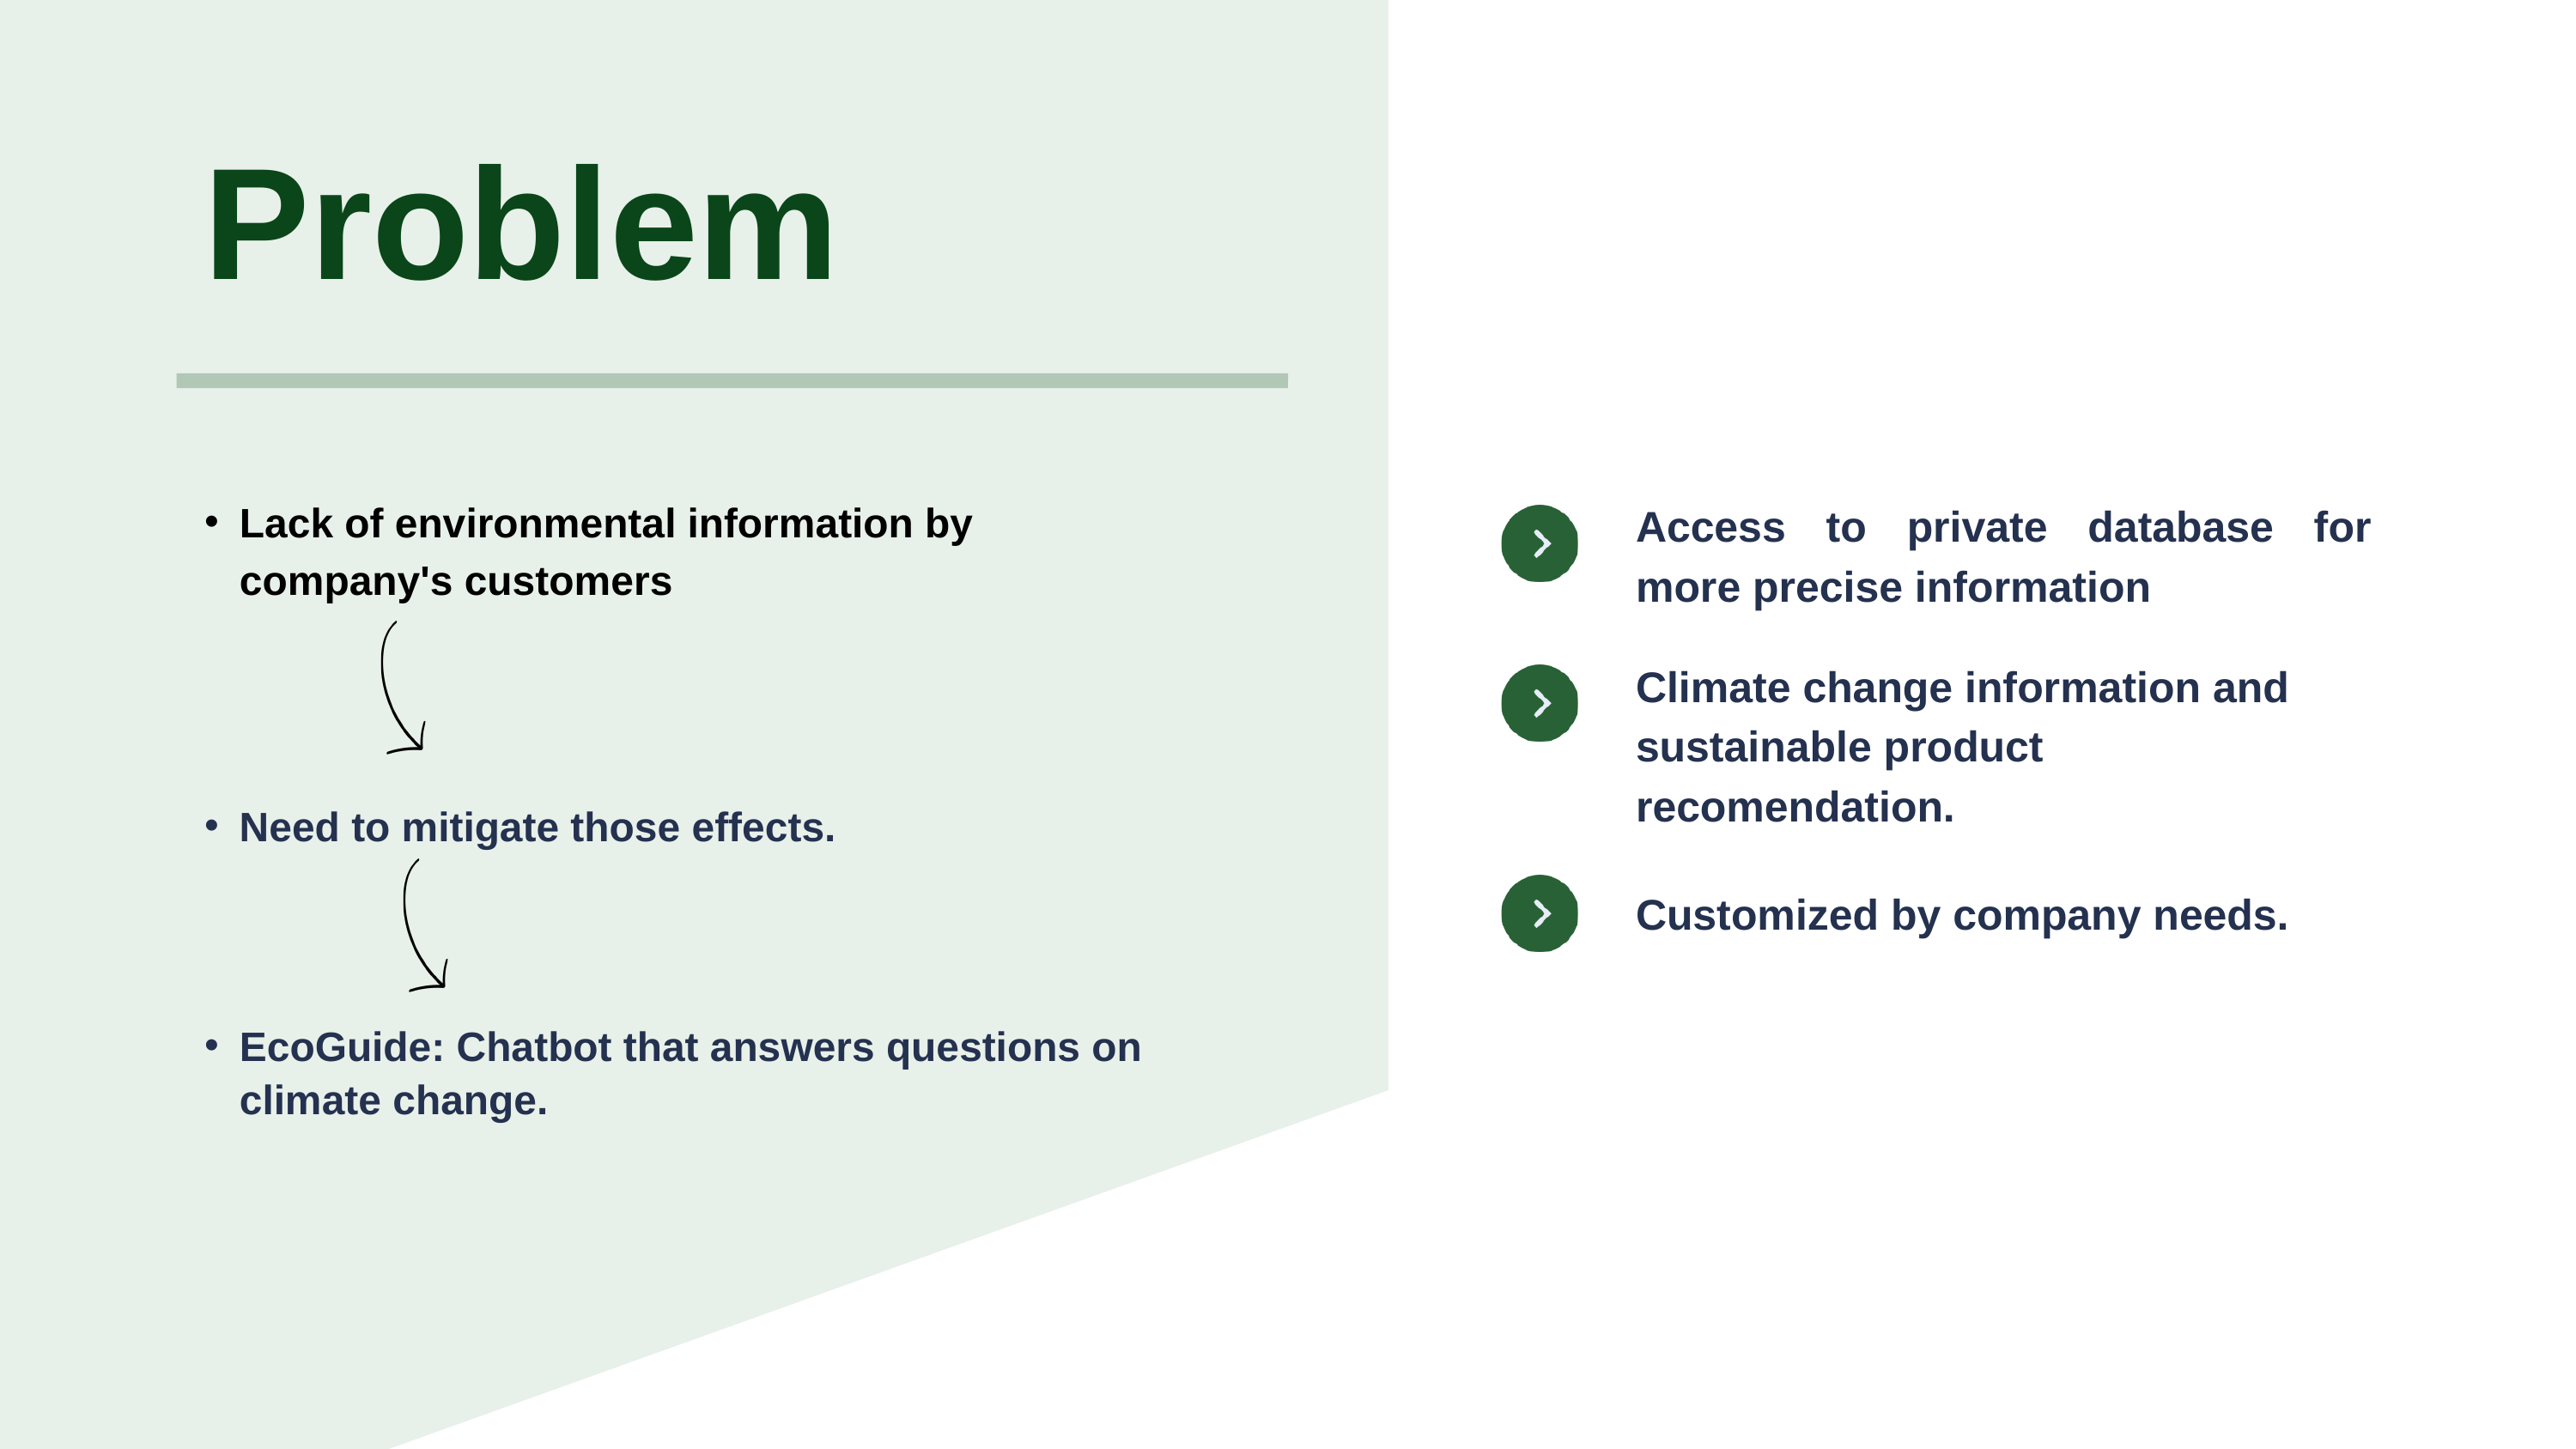

Problem

Lack of environmental information by company's customers

Access to private database for more precise information

Climate change information and sustainable product recomendation.

Need to mitigate those effects.

Customized by company needs.
EcoGuide: Chatbot that answers questions on climate change.